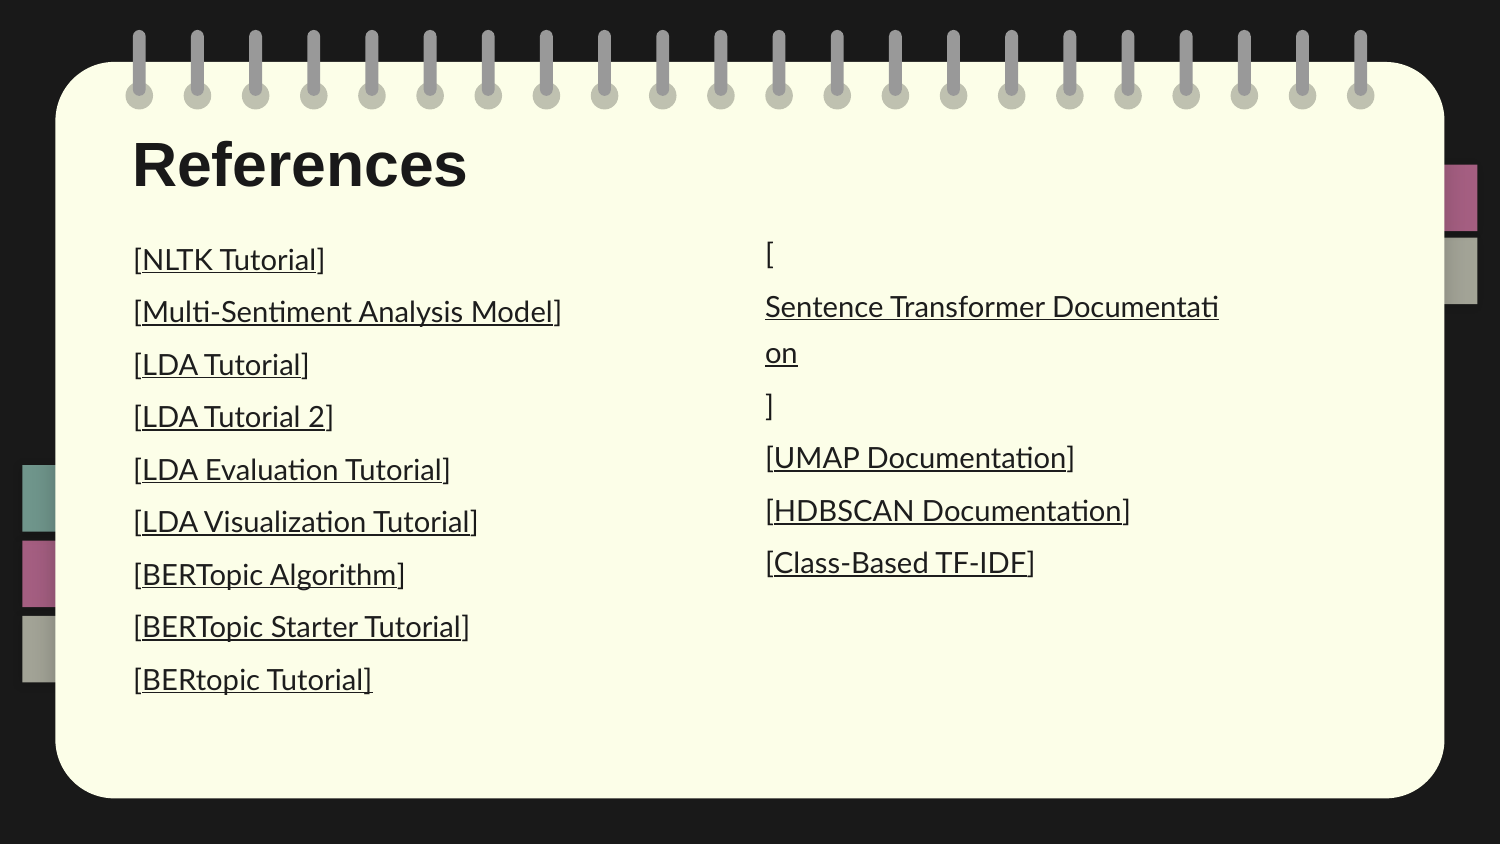

# References
[Sentence Transformer Documentation]
[UMAP Documentation]
[HDBSCAN Documentation]
[Class-Based TF-IDF]
[NLTK Tutorial]
[Multi-Sentiment Analysis Model]
[LDA Tutorial]
[LDA Tutorial 2]
[LDA Evaluation Tutorial]
[LDA Visualization Tutorial]
[BERTopic Algorithm]
[BERTopic Starter Tutorial]
[BERtopic Tutorial]